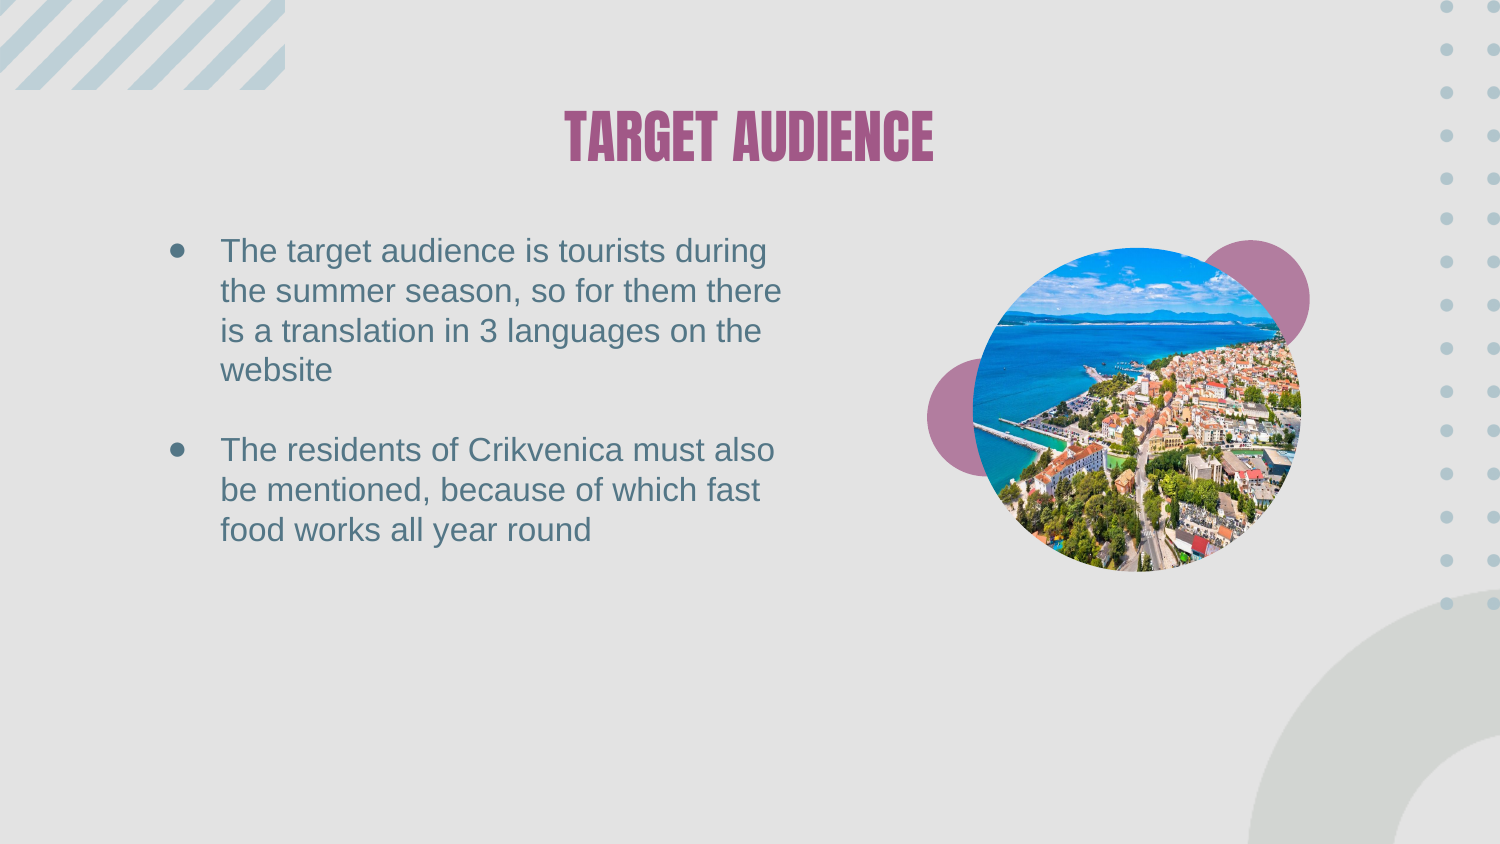

# TARGET AUDIENCE
The target audience is tourists during the summer season, so for them there is a translation in 3 languages on the website

The residents of Crikvenica must also be mentioned, because of which fast food works all year round